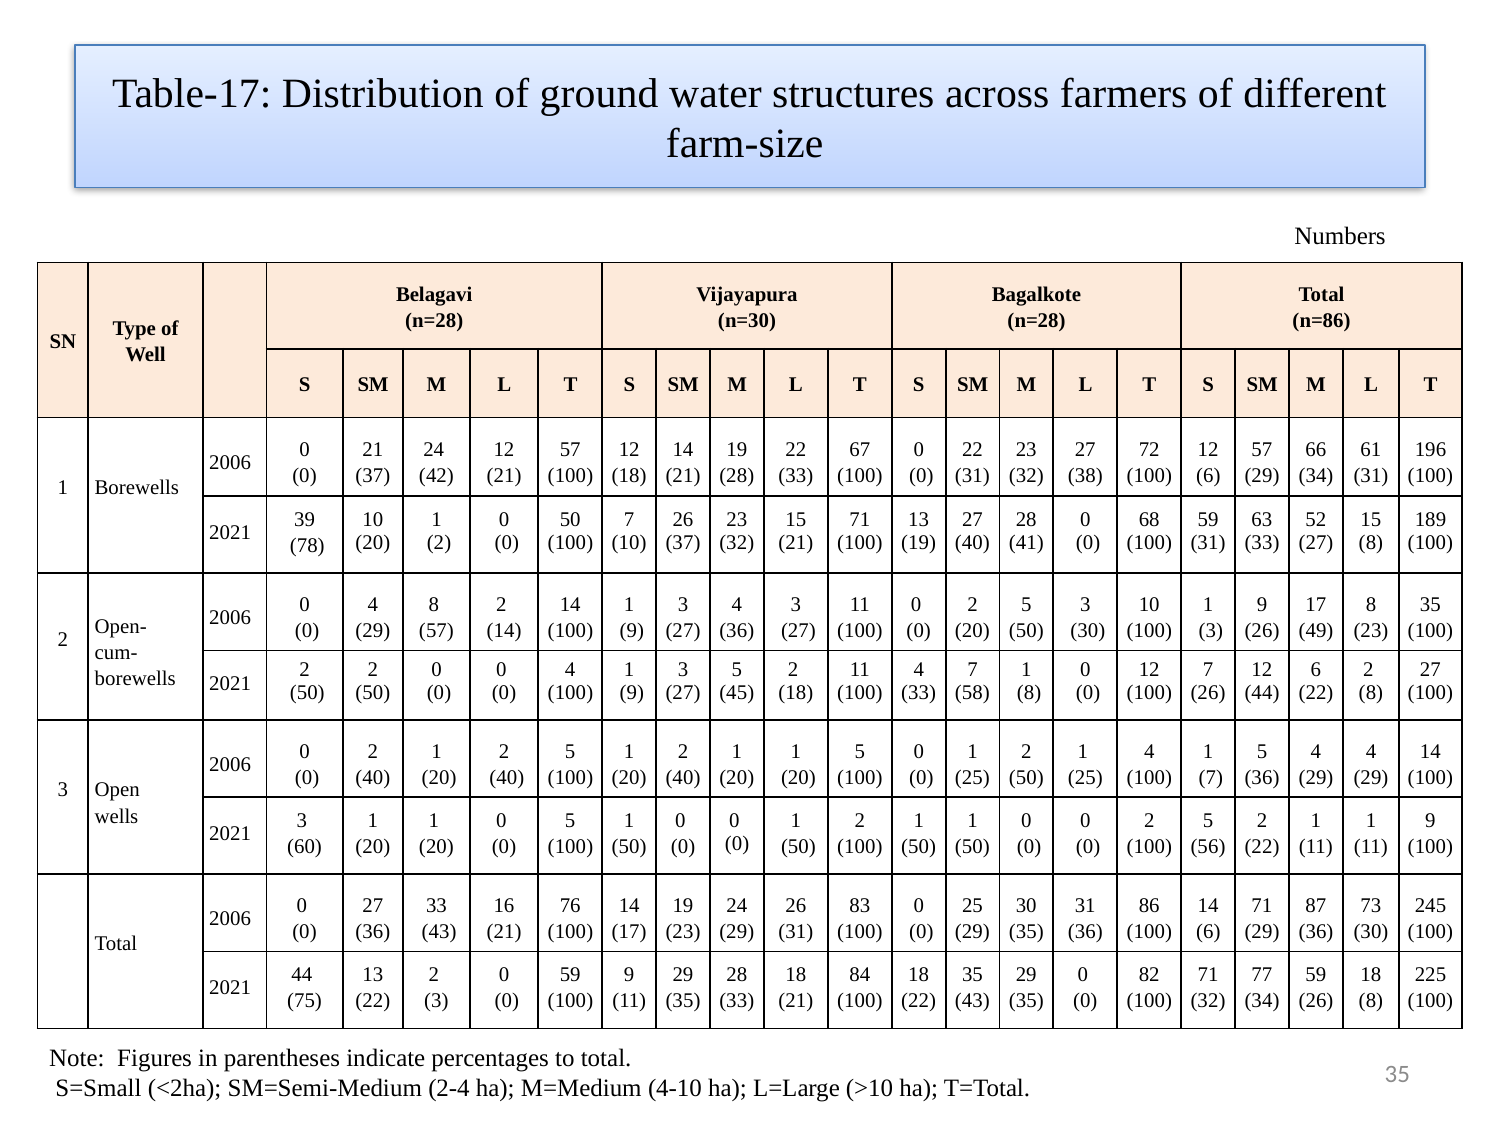

# Table-17: Distribution of ground water structures across farmers of different farm-size
Numbers
| SN | Type of Well |  | Belagavi (n=28) |  |  |  |  | Vijayapura (n=30) |  |  |  |  | Bagalkote (n=28) |  |  |  |  | Total (n=86) |  |  |  |  |
| --- | --- | --- | --- | --- | --- | --- | --- | --- | --- | --- | --- | --- | --- | --- | --- | --- | --- | --- | --- | --- | --- | --- |
|  |  |  | S | SM | M | L | T | S | SM | M | L | T | S | SM | M | L | T | S | SM | M | L | T |
| 1 | Borewells | 2006 | 0 (0) | 21 (37) | 24 (42) | 12 (21) | 57 (100) | 12 (18) | 14 (21) | 19 (28) | 22 (33) | 67 (100) | 0 (0) | 22 (31) | 23 (32) | 27 (38) | 72 (100) | 12 (6) | 57 (29) | 66 (34) | 61 (31) | 196 (100) |
|  |  | 2021 | 39 (78) | 10 (20) | 1 (2) | 0 (0) | 50 (100) | 7 (10) | 26 (37) | 23 (32) | 15 (21) | 71 (100) | 13 (19) | 27 (40) | 28 (41) | 0 (0) | 68 (100) | 59 (31) | 63 (33) | 52 (27) | 15 (8) | 189 (100) |
| 2 | Open- cum-borewells | 2006 | 0 (0) | 4 (29) | 8 (57) | 2 (14) | 14 (100) | 1 (9) | 3 (27) | 4 (36) | 3 (27) | 11 (100) | 0 (0) | 2 (20) | 5 (50) | 3 (30) | 10 (100) | 1 (3) | 9 (26) | 17 (49) | 8 (23) | 35 (100) |
|  |  | 2021 | 2 (50) | 2 (50) | 0 (0) | 0 (0) | 4 (100) | 1 (9) | 3 (27) | 5 (45) | 2 (18) | 11 (100) | 4 (33) | 7 (58) | 1 (8) | 0 (0) | 12 (100) | 7 (26) | 12 (44) | 6 (22) | 2 (8) | 27 (100) |
| 3 | Open wells | 2006 | 0 (0) | 2 (40) | 1 (20) | 2 (40) | 5 (100) | 1 (20) | 2 (40) | 1 (20) | 1 (20) | 5 (100) | 0 (0) | 1 (25) | 2 (50) | 1 (25) | 4 (100) | 1 (7) | 5 (36) | 4 (29) | 4 (29) | 14 (100) |
|  |  | 2021 | 3 (60) | 1 (20) | 1 (20) | 0 (0) | 5 (100) | 1 (50) | 0 (0) | 0 (0) | 1 (50) | 2 (100) | 1 (50) | 1 (50) | 0 (0) | 0 (0) | 2 (100) | 5 (56) | 2 (22) | 1 (11) | 1 (11) | 9 (100) |
|  | Total | 2006 | 0 (0) | 27 (36) | 33 (43) | 16 (21) | 76 (100) | 14 (17) | 19 (23) | 24 (29) | 26 (31) | 83 (100) | 0 (0) | 25 (29) | 30 (35) | 31 (36) | 86 (100) | 14 (6) | 71 (29) | 87 (36) | 73 (30) | 245 (100) |
|  |  | 2021 | 44 (75) | 13 (22) | 2 (3) | 0 (0) | 59 (100) | 9 (11) | 29 (35) | 28 (33) | 18 (21) | 84 (100) | 18 (22) | 35 (43) | 29 (35) | 0 (0) | 82 (100) | 71 (32) | 77 (34) | 59 (26) | 18 (8) | 225 (100) |
Note:  Figures in parentheses indicate percentages to total.
 S=Small (<2ha); SM=Semi-Medium (2-4 ha); M=Medium (4-10 ha); L=Large (>10 ha); T=Total.
35